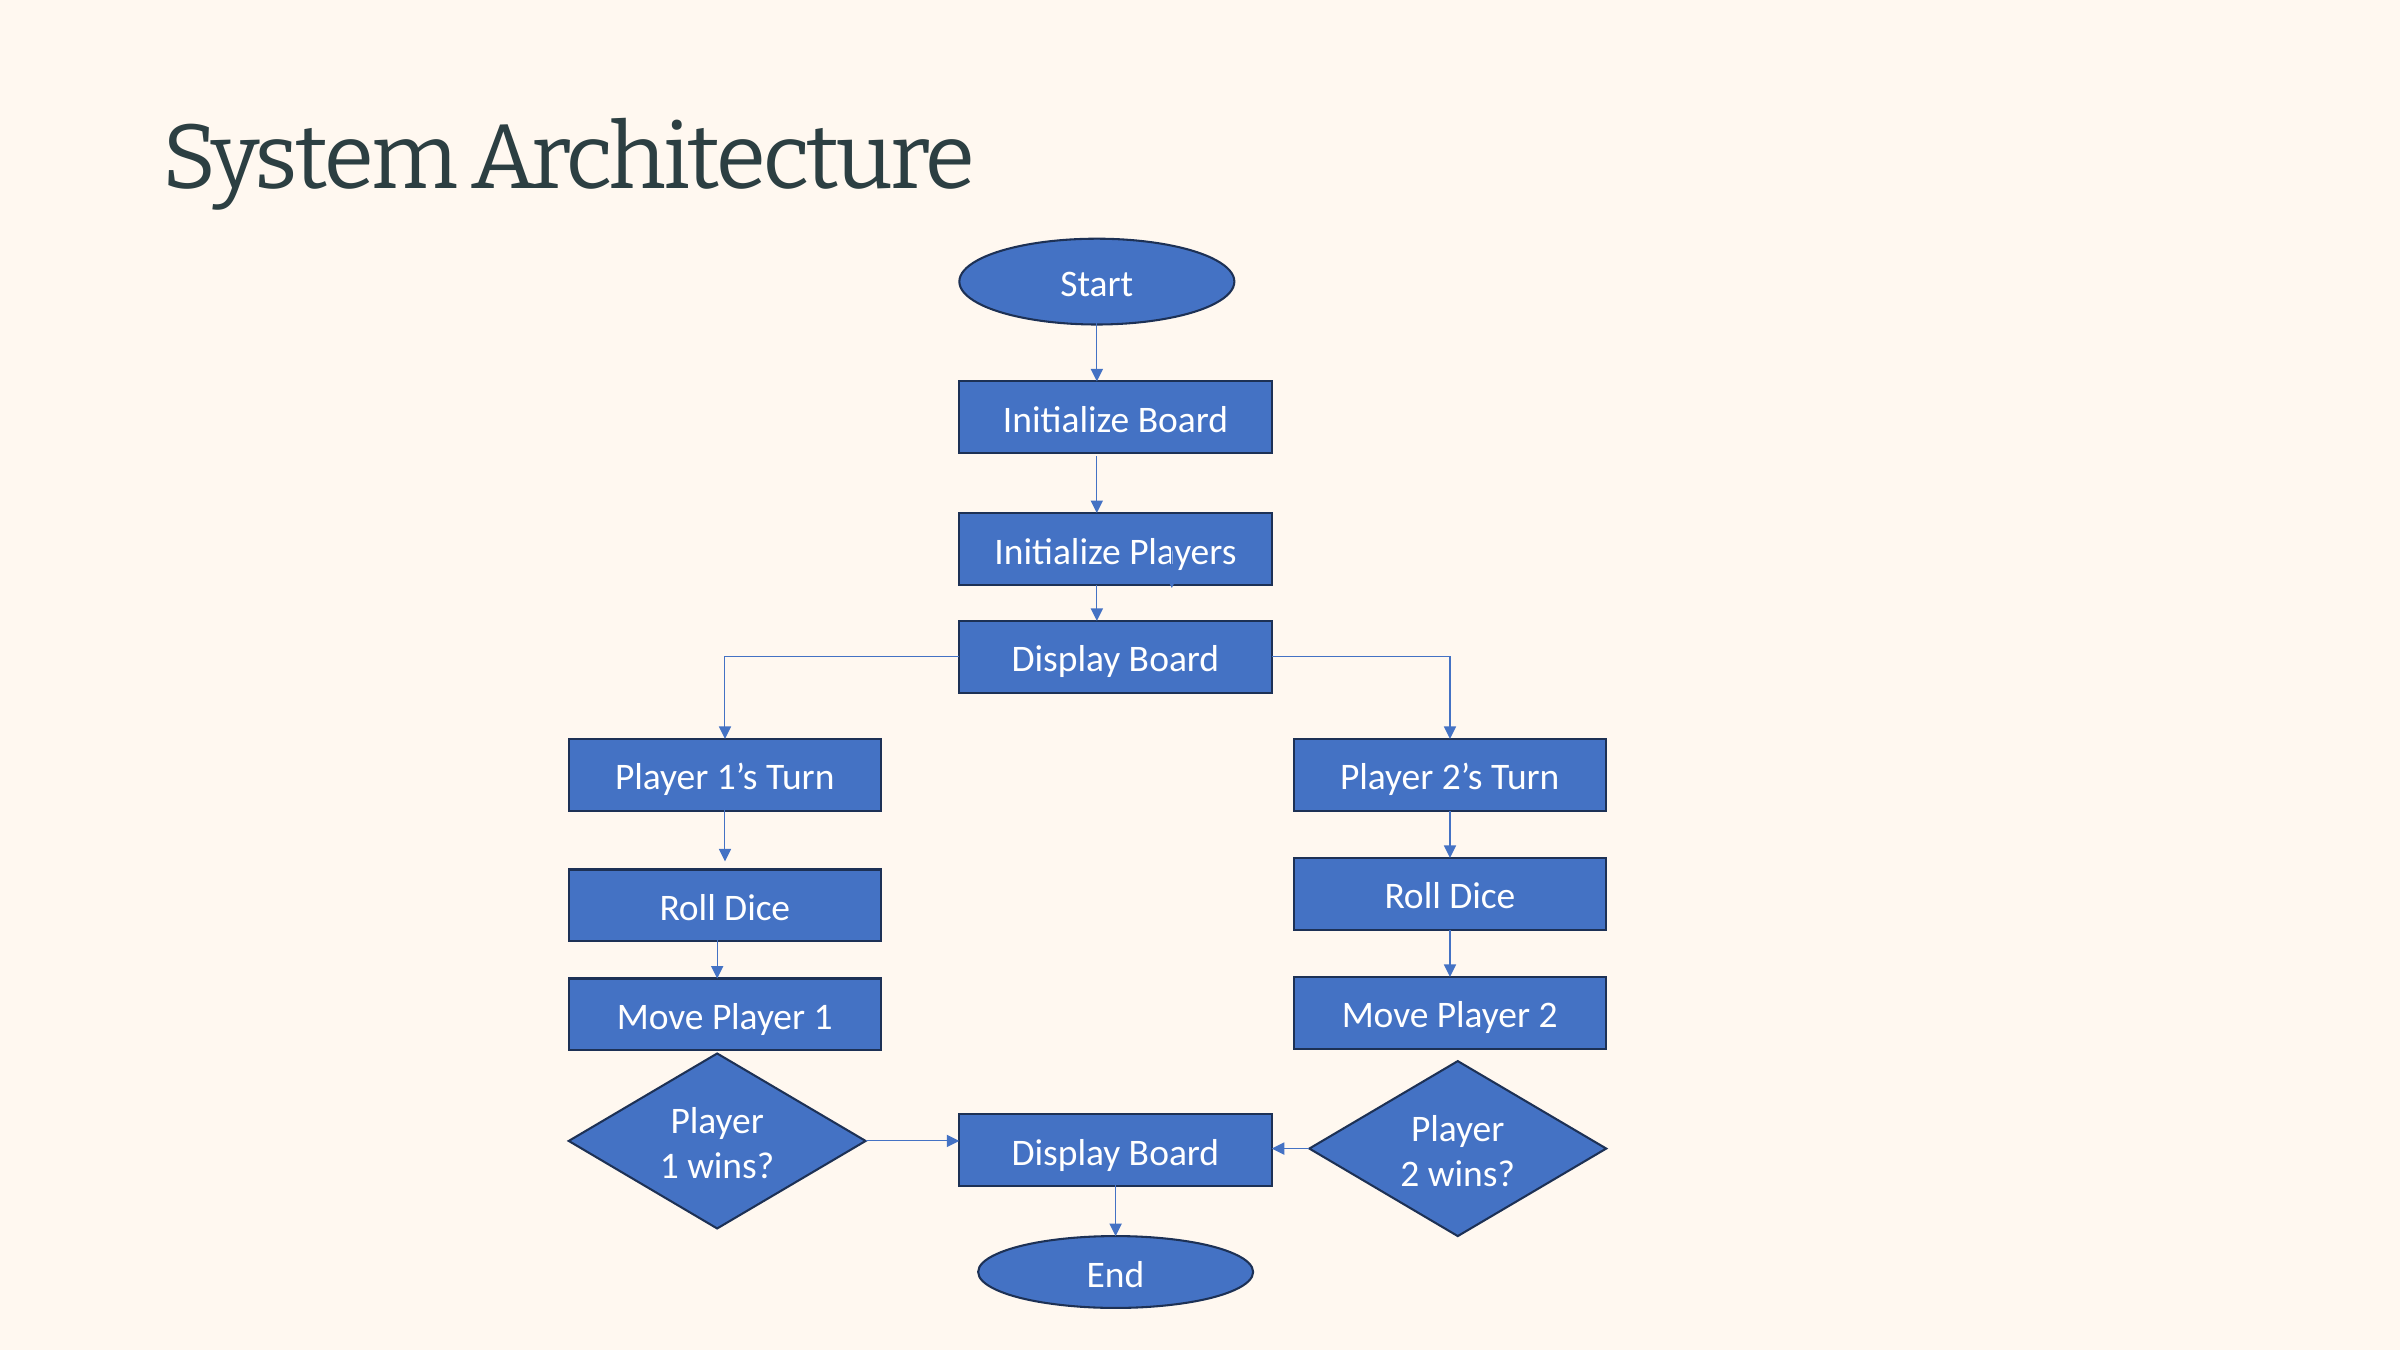

System Architecture
Start
Initialize Board
Initialize Players
Display Board
Player 1’s Turn
Player 2’s Turn
Roll Dice
Roll Dice
Move Player 2
Move Player 1
Player 1 wins?
Player 2 wins?
Display Board
End